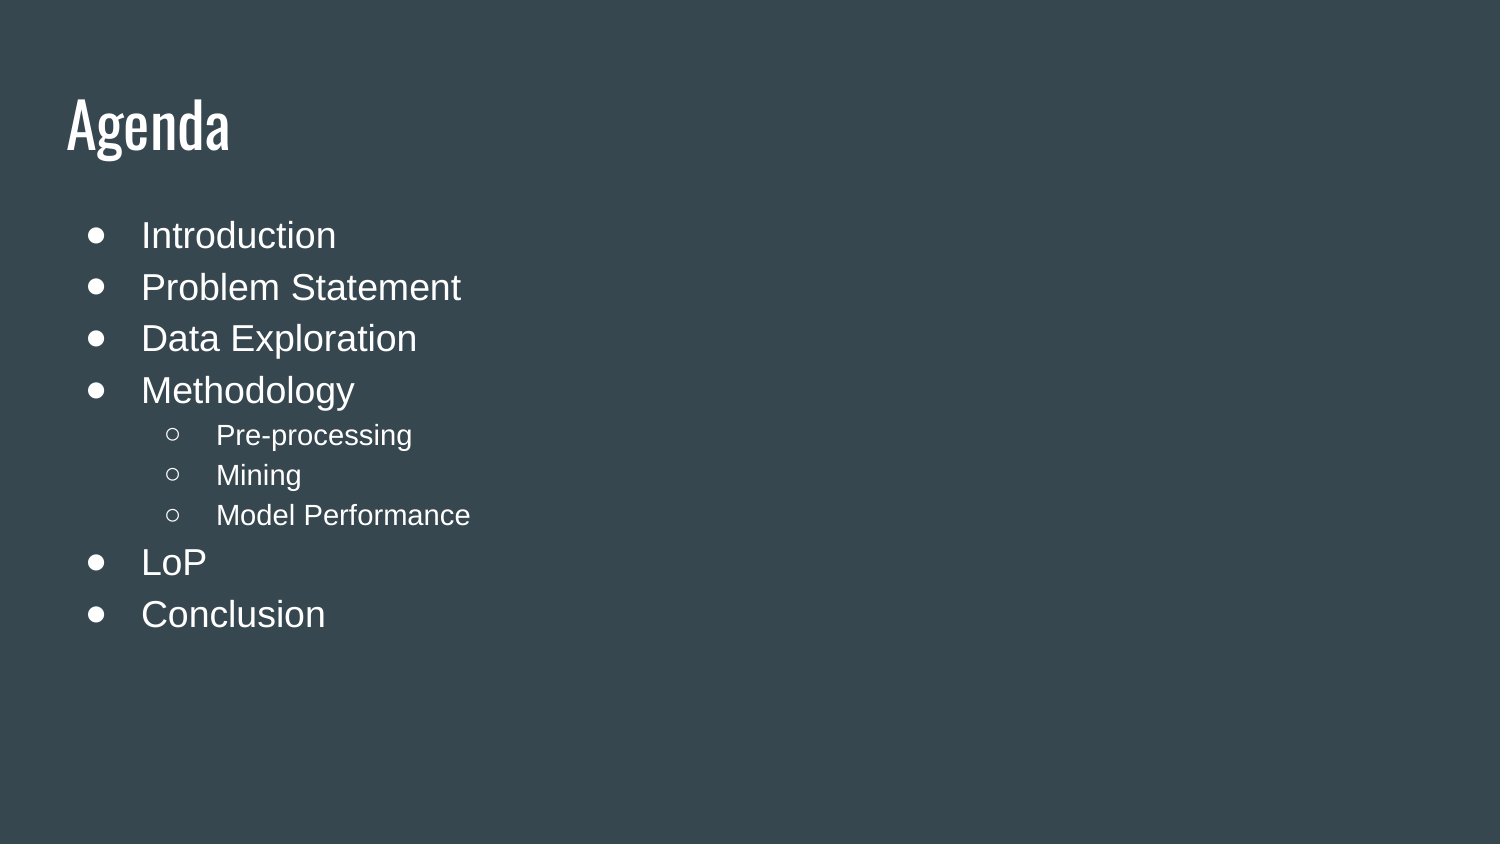

# Agenda
Introduction
Problem Statement
Data Exploration
Methodology
Pre-processing
Mining
Model Performance
LoP
Conclusion